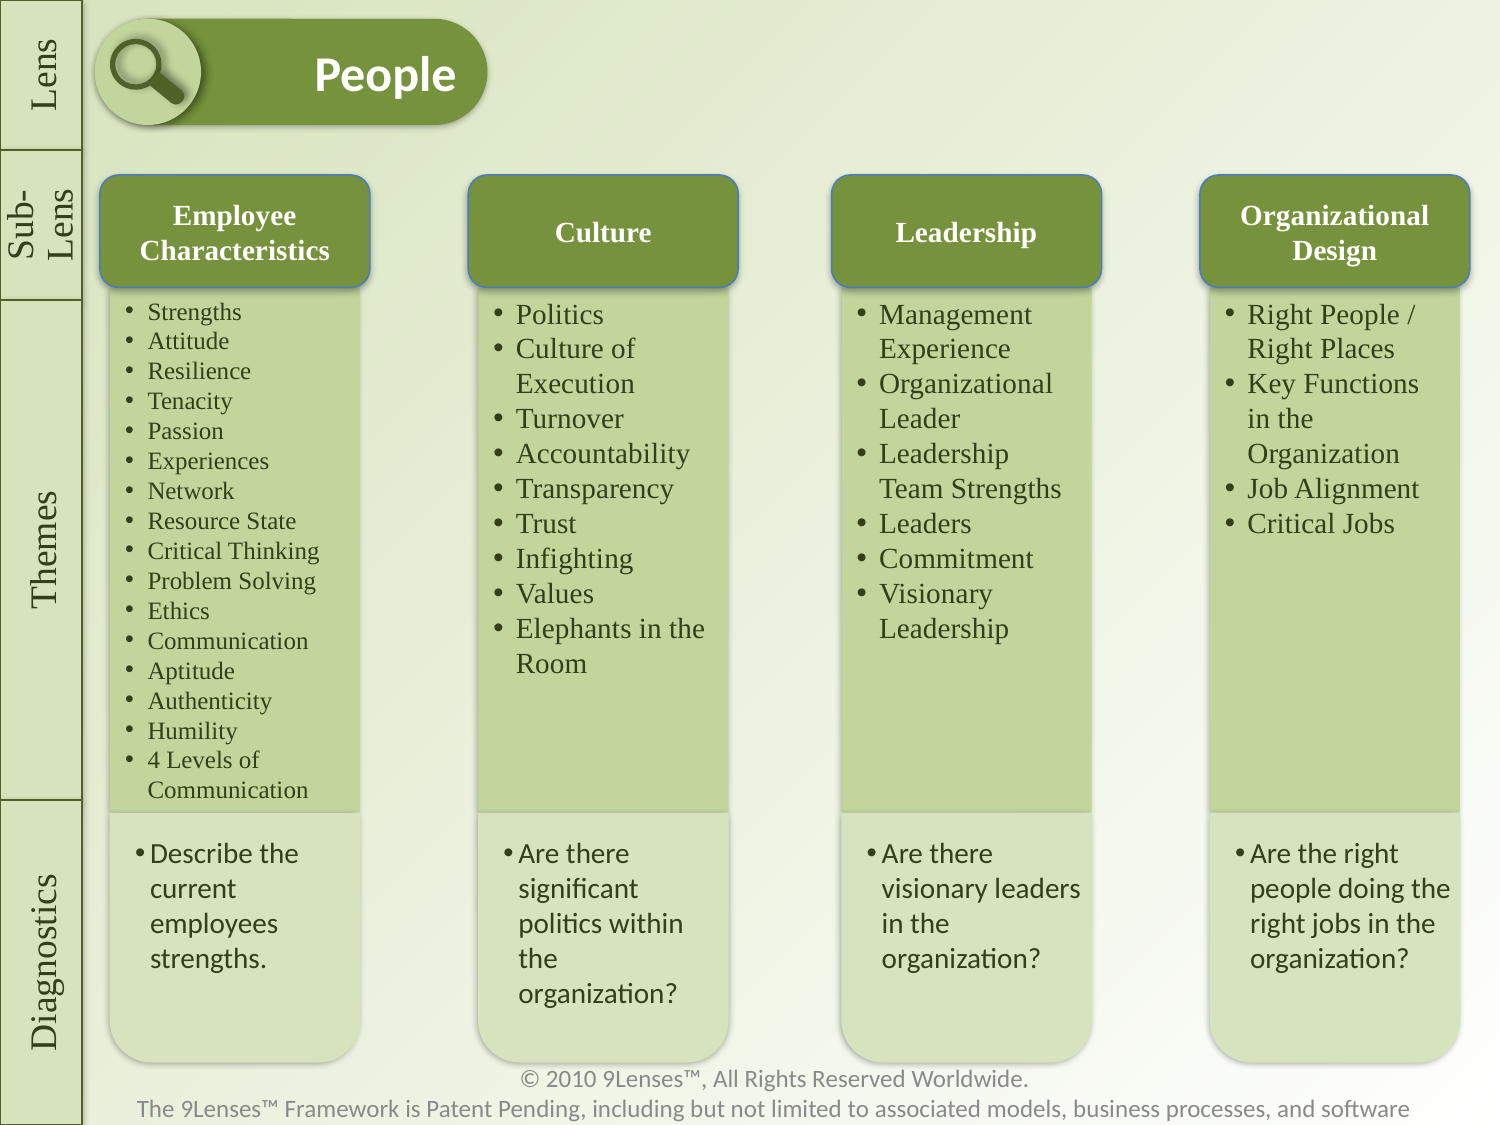

Lens
Sub- Lens
Themes
Diagnostics

People

Employee Characteristics
Strengths
Attitude
Resilience
Tenacity
Passion
Experiences
Network
Resource State
Critical Thinking
Problem Solving
Ethics
Communication
Aptitude
Authenticity
Humility
4 Levels of Communication

Describe the current employees strengths.
Culture
Politics
Culture of Execution
Turnover
Accountability
Transparency
Trust
Infighting
Values
Elephants in the Room

Are there significant politics within the organization?
Leadership
Management Experience
Organizational Leader
Leadership Team Strengths
Leaders
Commitment
Visionary Leadership

Are there visionary leaders in the organization?

Organizational Design
Right People / Right Places
Key Functions in the Organization
Job Alignment
Critical Jobs

Are the right people doing the right jobs in the organization?